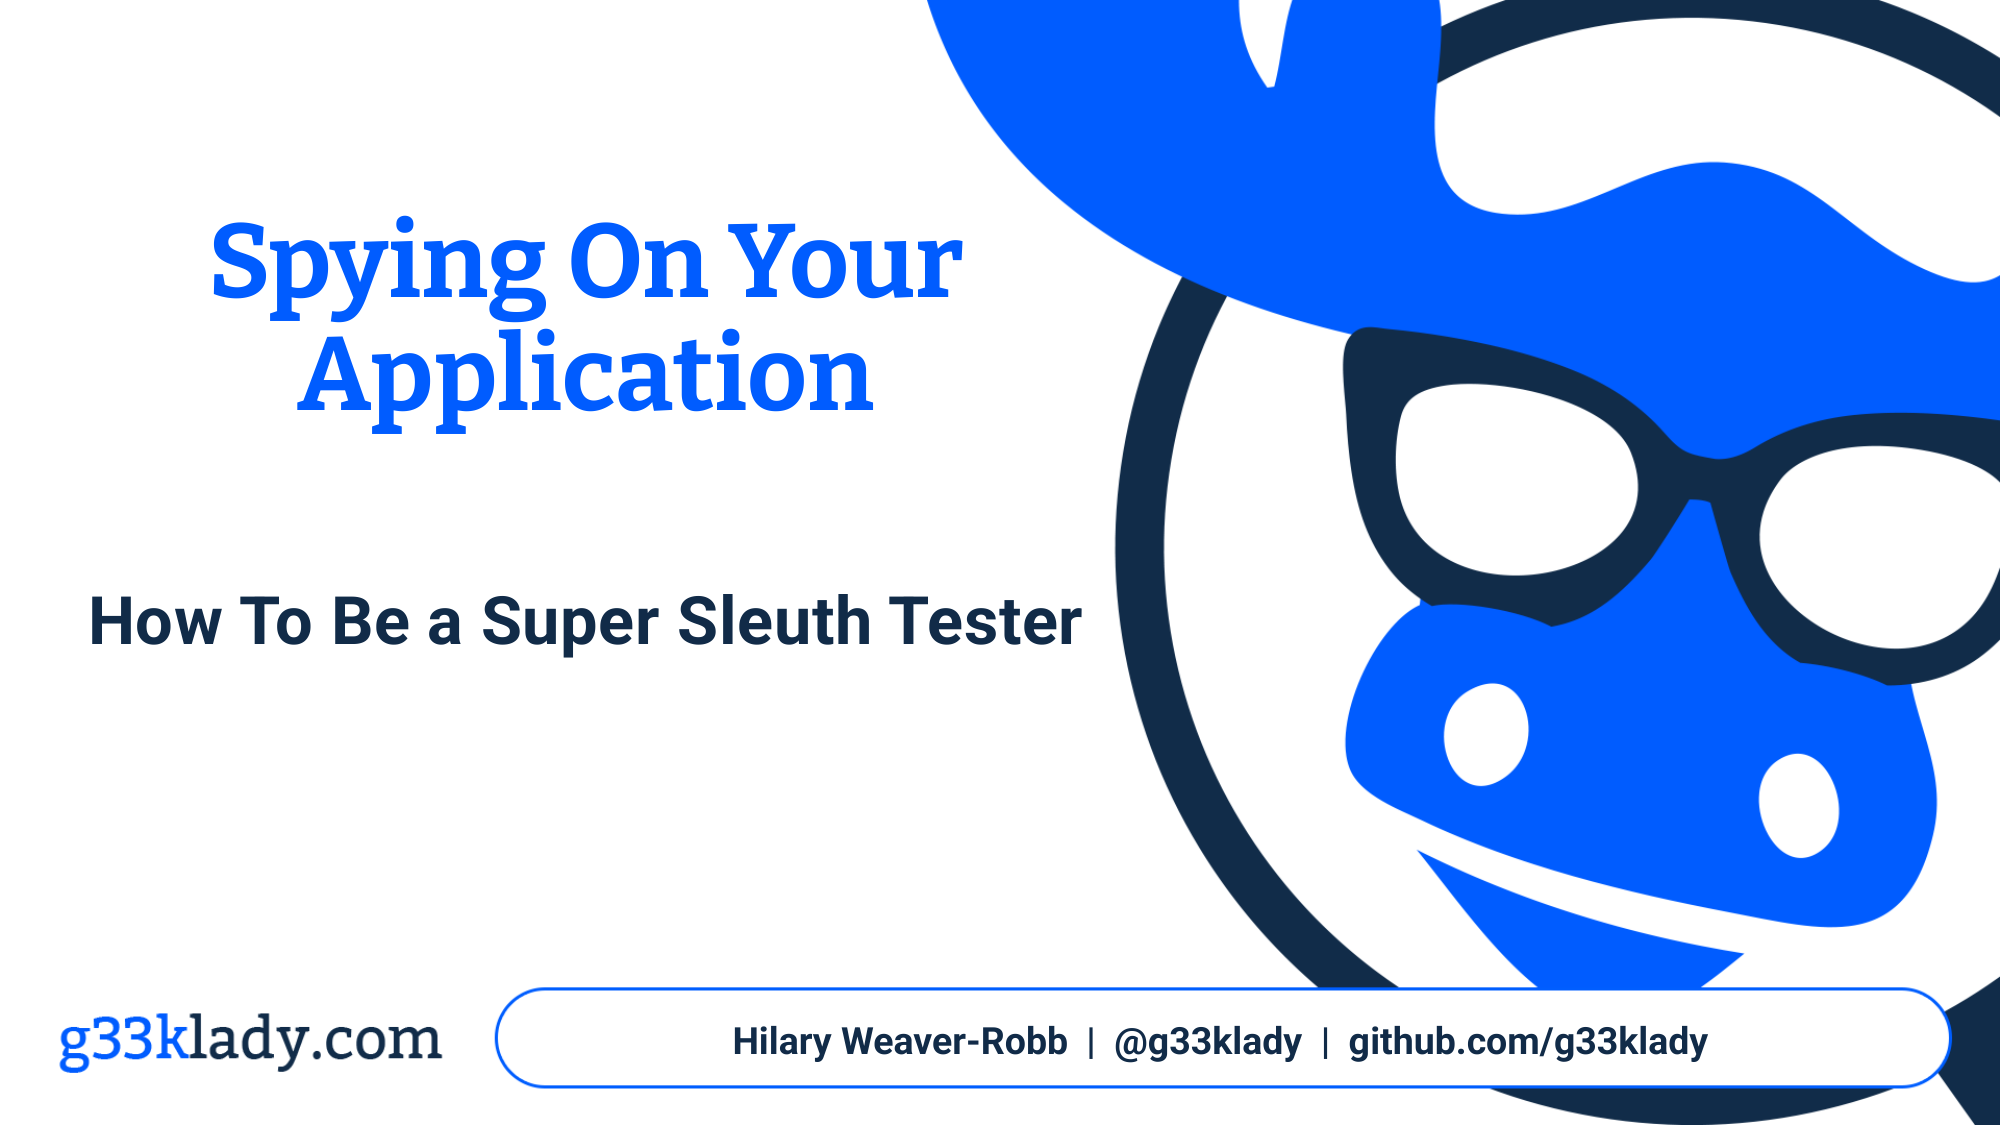

# Spying On Your Application
How To Be a Super Sleuth Tester
Hilary Weaver-Robb  |  @g33klady  |  github.com/g33klady